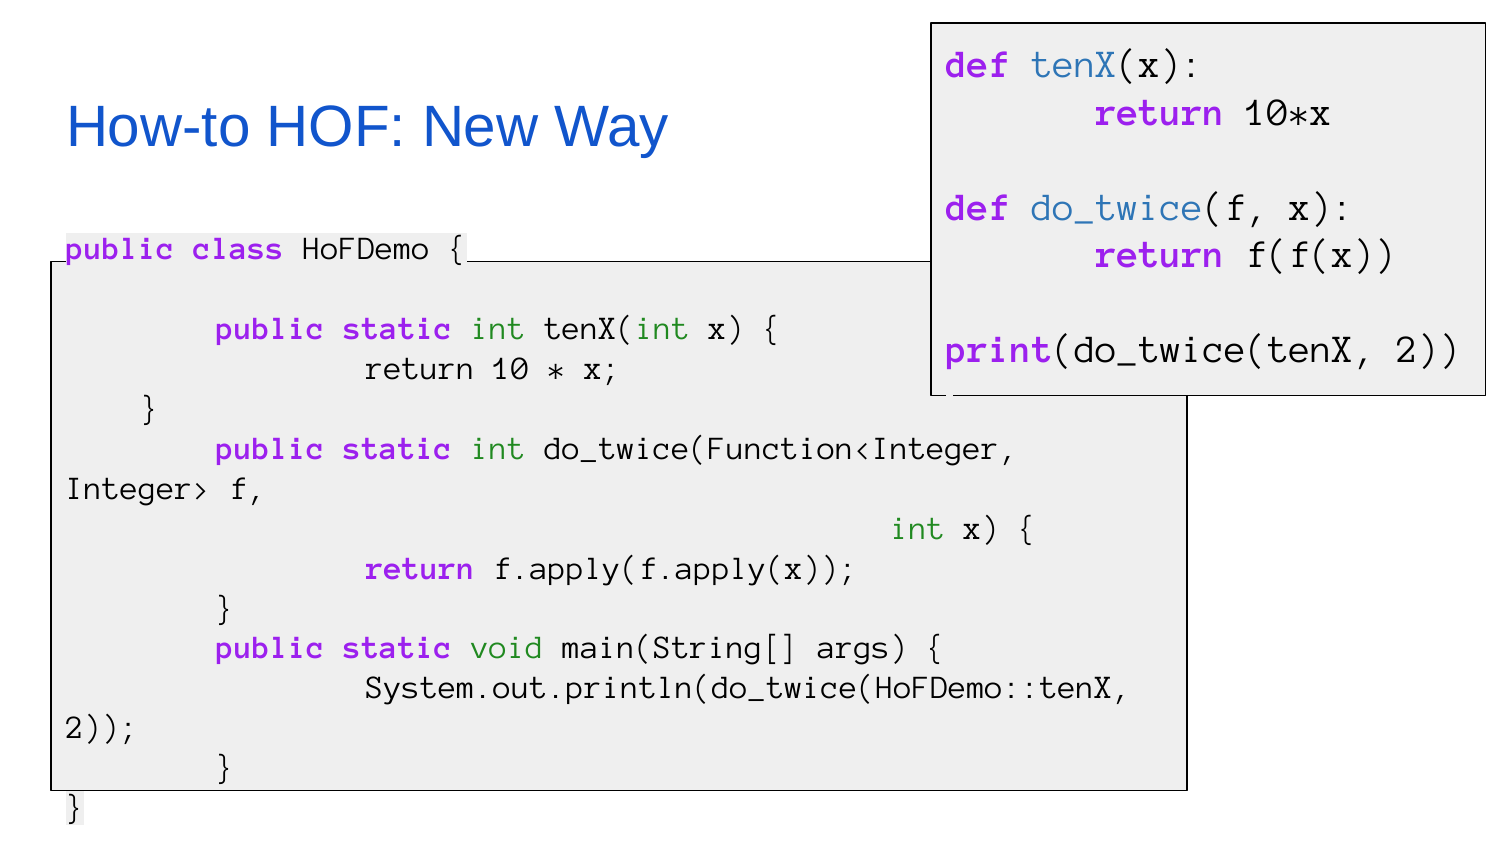

def tenX(x):
	return 10*x

def do_twice(f, x):
	return f(f(x))

print(do_twice(tenX, 2))

# How-to HOF: New Way

public class HoFDemo {

	public static int tenX(int x) {
		return 10 * x;
}
	public static int do_twice(Function<Integer, Integer> f,
int x) {
   		return f.apply(f.apply(x));
	}
	public static void main(String[] args) {
   		System.out.println(do_twice(HoFDemo::tenX, 2));
	}
}